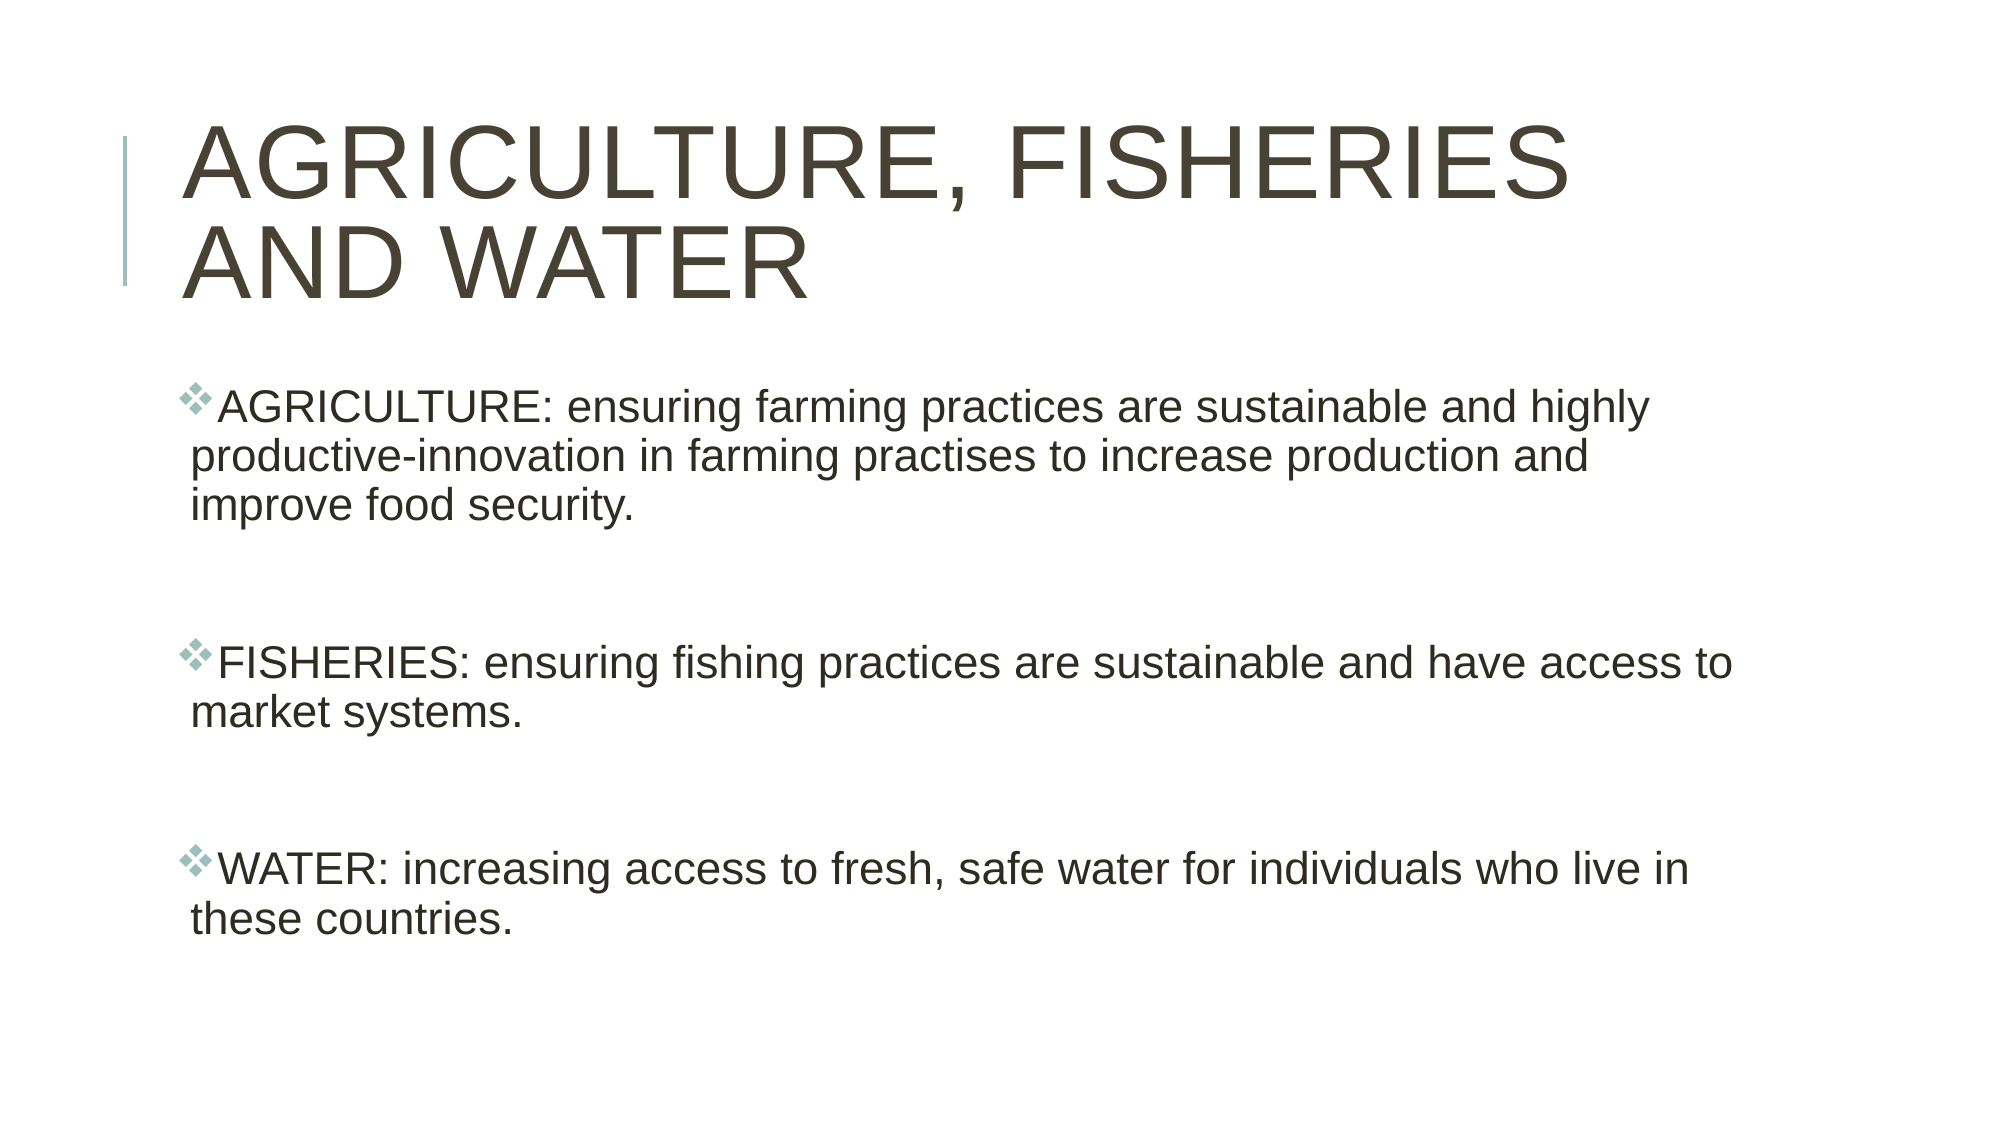

# Agriculture, fisheries and water
AGRICULTURE: ensuring farming practices are sustainable and highly productive-innovation in farming practises to increase production and improve food security.

FISHERIES: ensuring fishing practices are sustainable and have access to market systems.

WATER: increasing access to fresh, safe water for individuals who live in these countries.